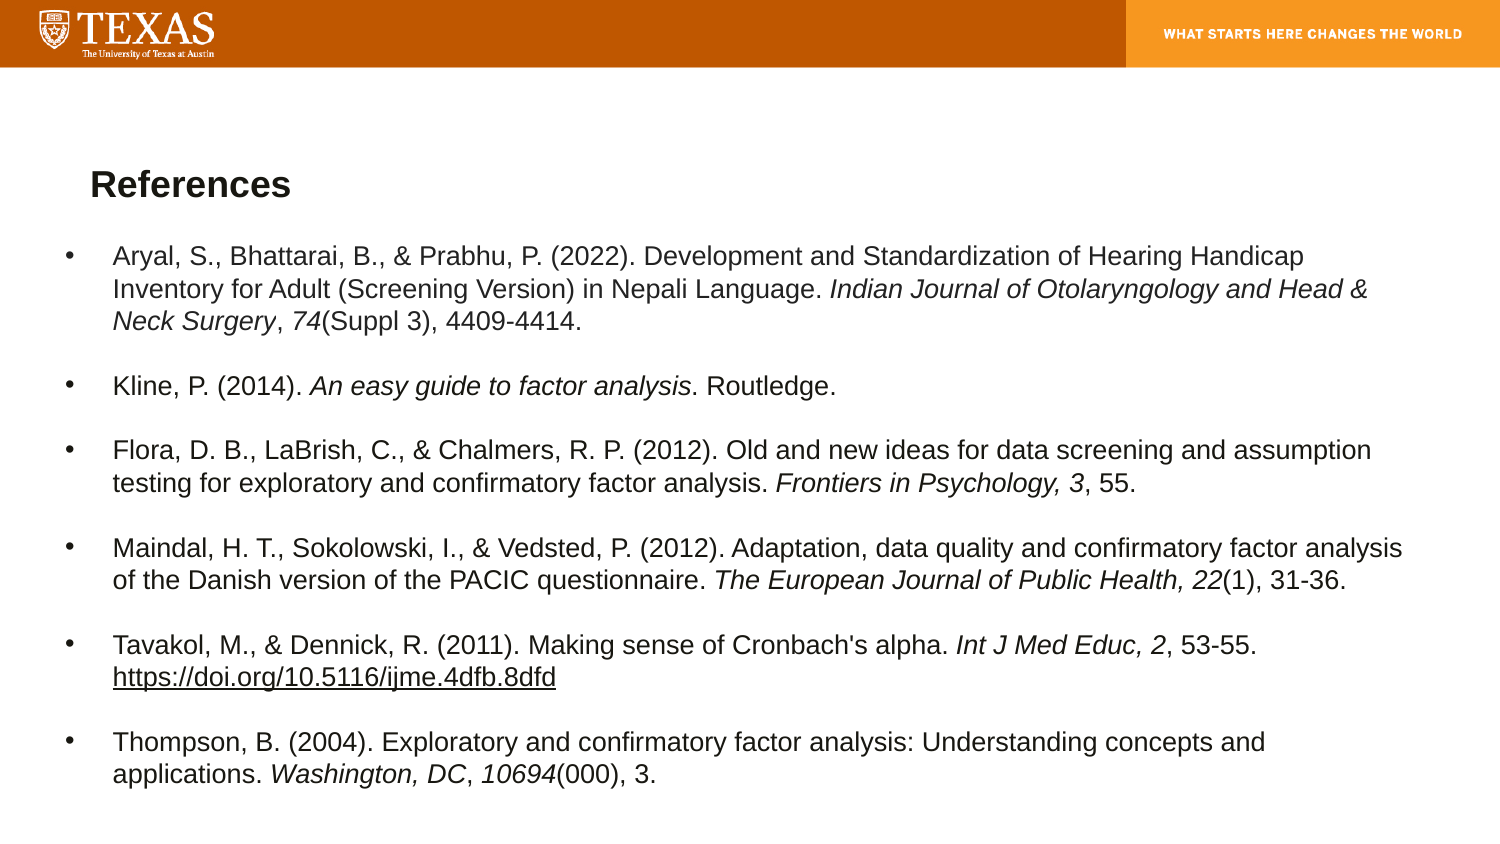

# References
Aryal, S., Bhattarai, B., & Prabhu, P. (2022). Development and Standardization of Hearing Handicap Inventory for Adult (Screening Version) in Nepali Language. Indian Journal of Otolaryngology and Head & Neck Surgery, 74(Suppl 3), 4409-4414.

Kline, P. (2014). An easy guide to factor analysis. Routledge.

Flora, D. B., LaBrish, C., & Chalmers, R. P. (2012). Old and new ideas for data screening and assumption testing for exploratory and confirmatory factor analysis. Frontiers in Psychology, 3, 55.

Maindal, H. T., Sokolowski, I., & Vedsted, P. (2012). Adaptation, data quality and confirmatory factor analysis of the Danish version of the PACIC questionnaire. The European Journal of Public Health, 22(1), 31-36.

Tavakol, M., & Dennick, R. (2011). Making sense of Cronbach's alpha. Int J Med Educ, 2, 53-55. https://doi.org/10.5116/ijme.4dfb.8dfd

Thompson, B. (2004). Exploratory and confirmatory factor analysis: Understanding concepts and applications. Washington, DC, 10694(000), 3.